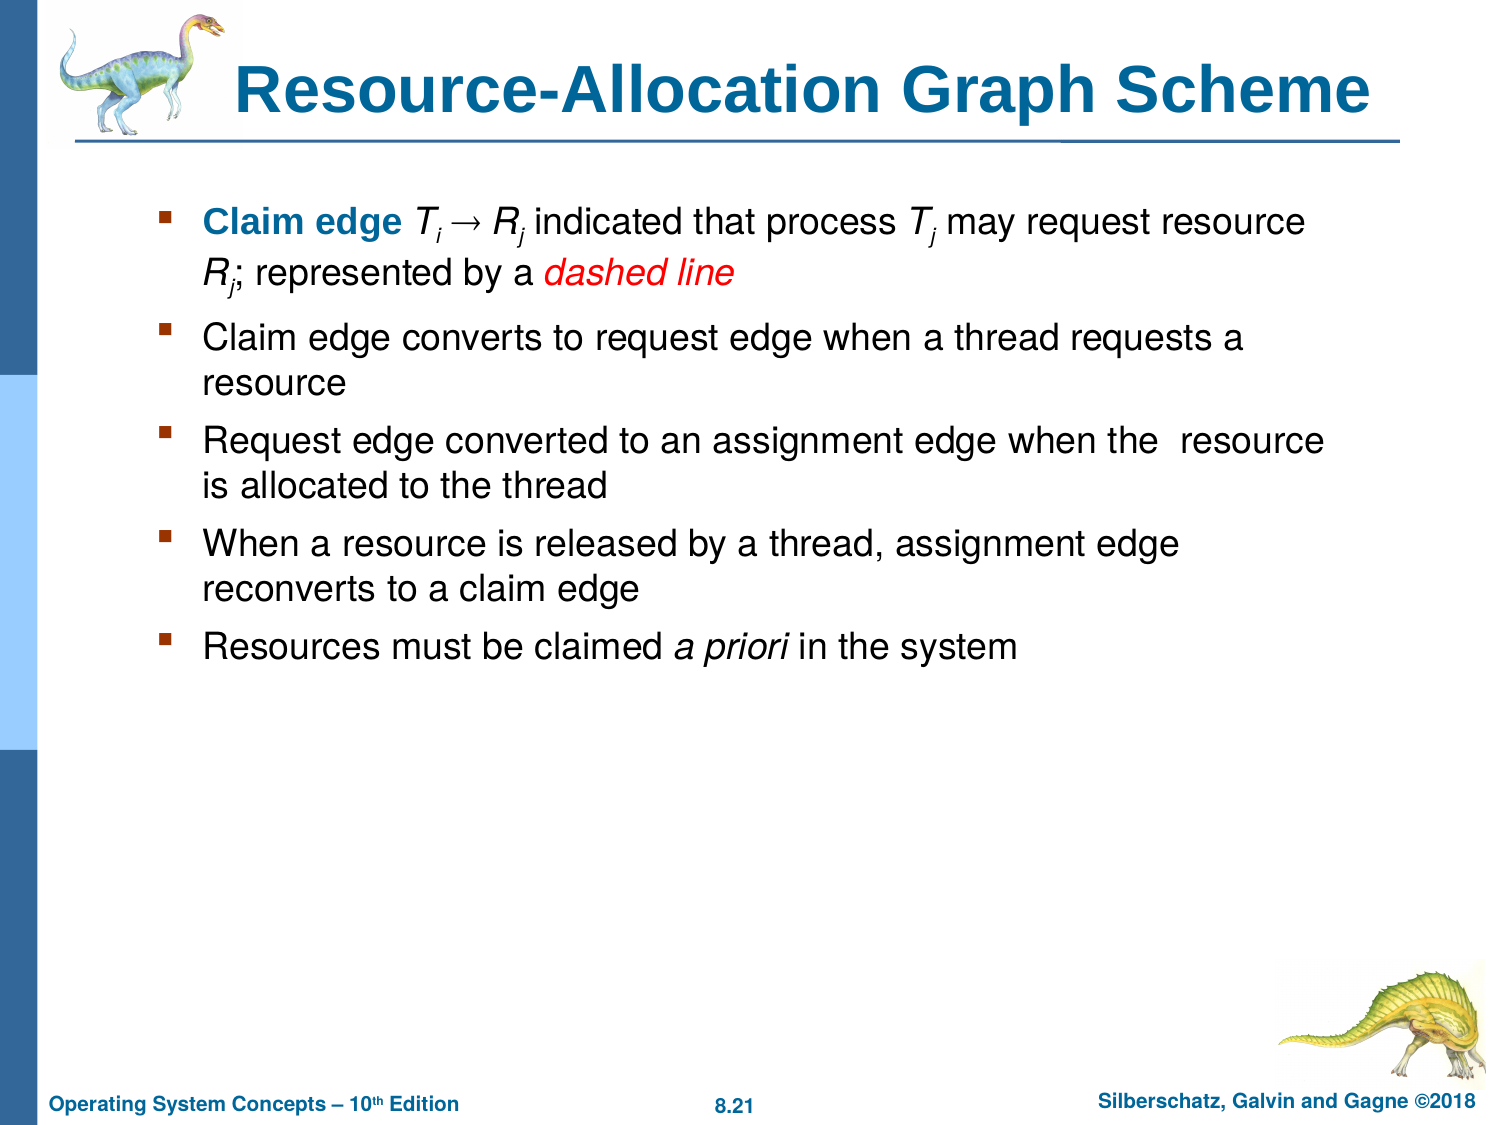

# Resource-Allocation Graph Scheme
Claim edge Ti → Rj indicated that process Tj may request resource Rj; represented by a dashed line
Claim edge converts to request edge when a thread requests a resource
Request edge converted to an assignment edge when the  resource is allocated to the thread
When a resource is released by a thread, assignment edge reconverts to a claim edge
Resources must be claimed a priori in the system